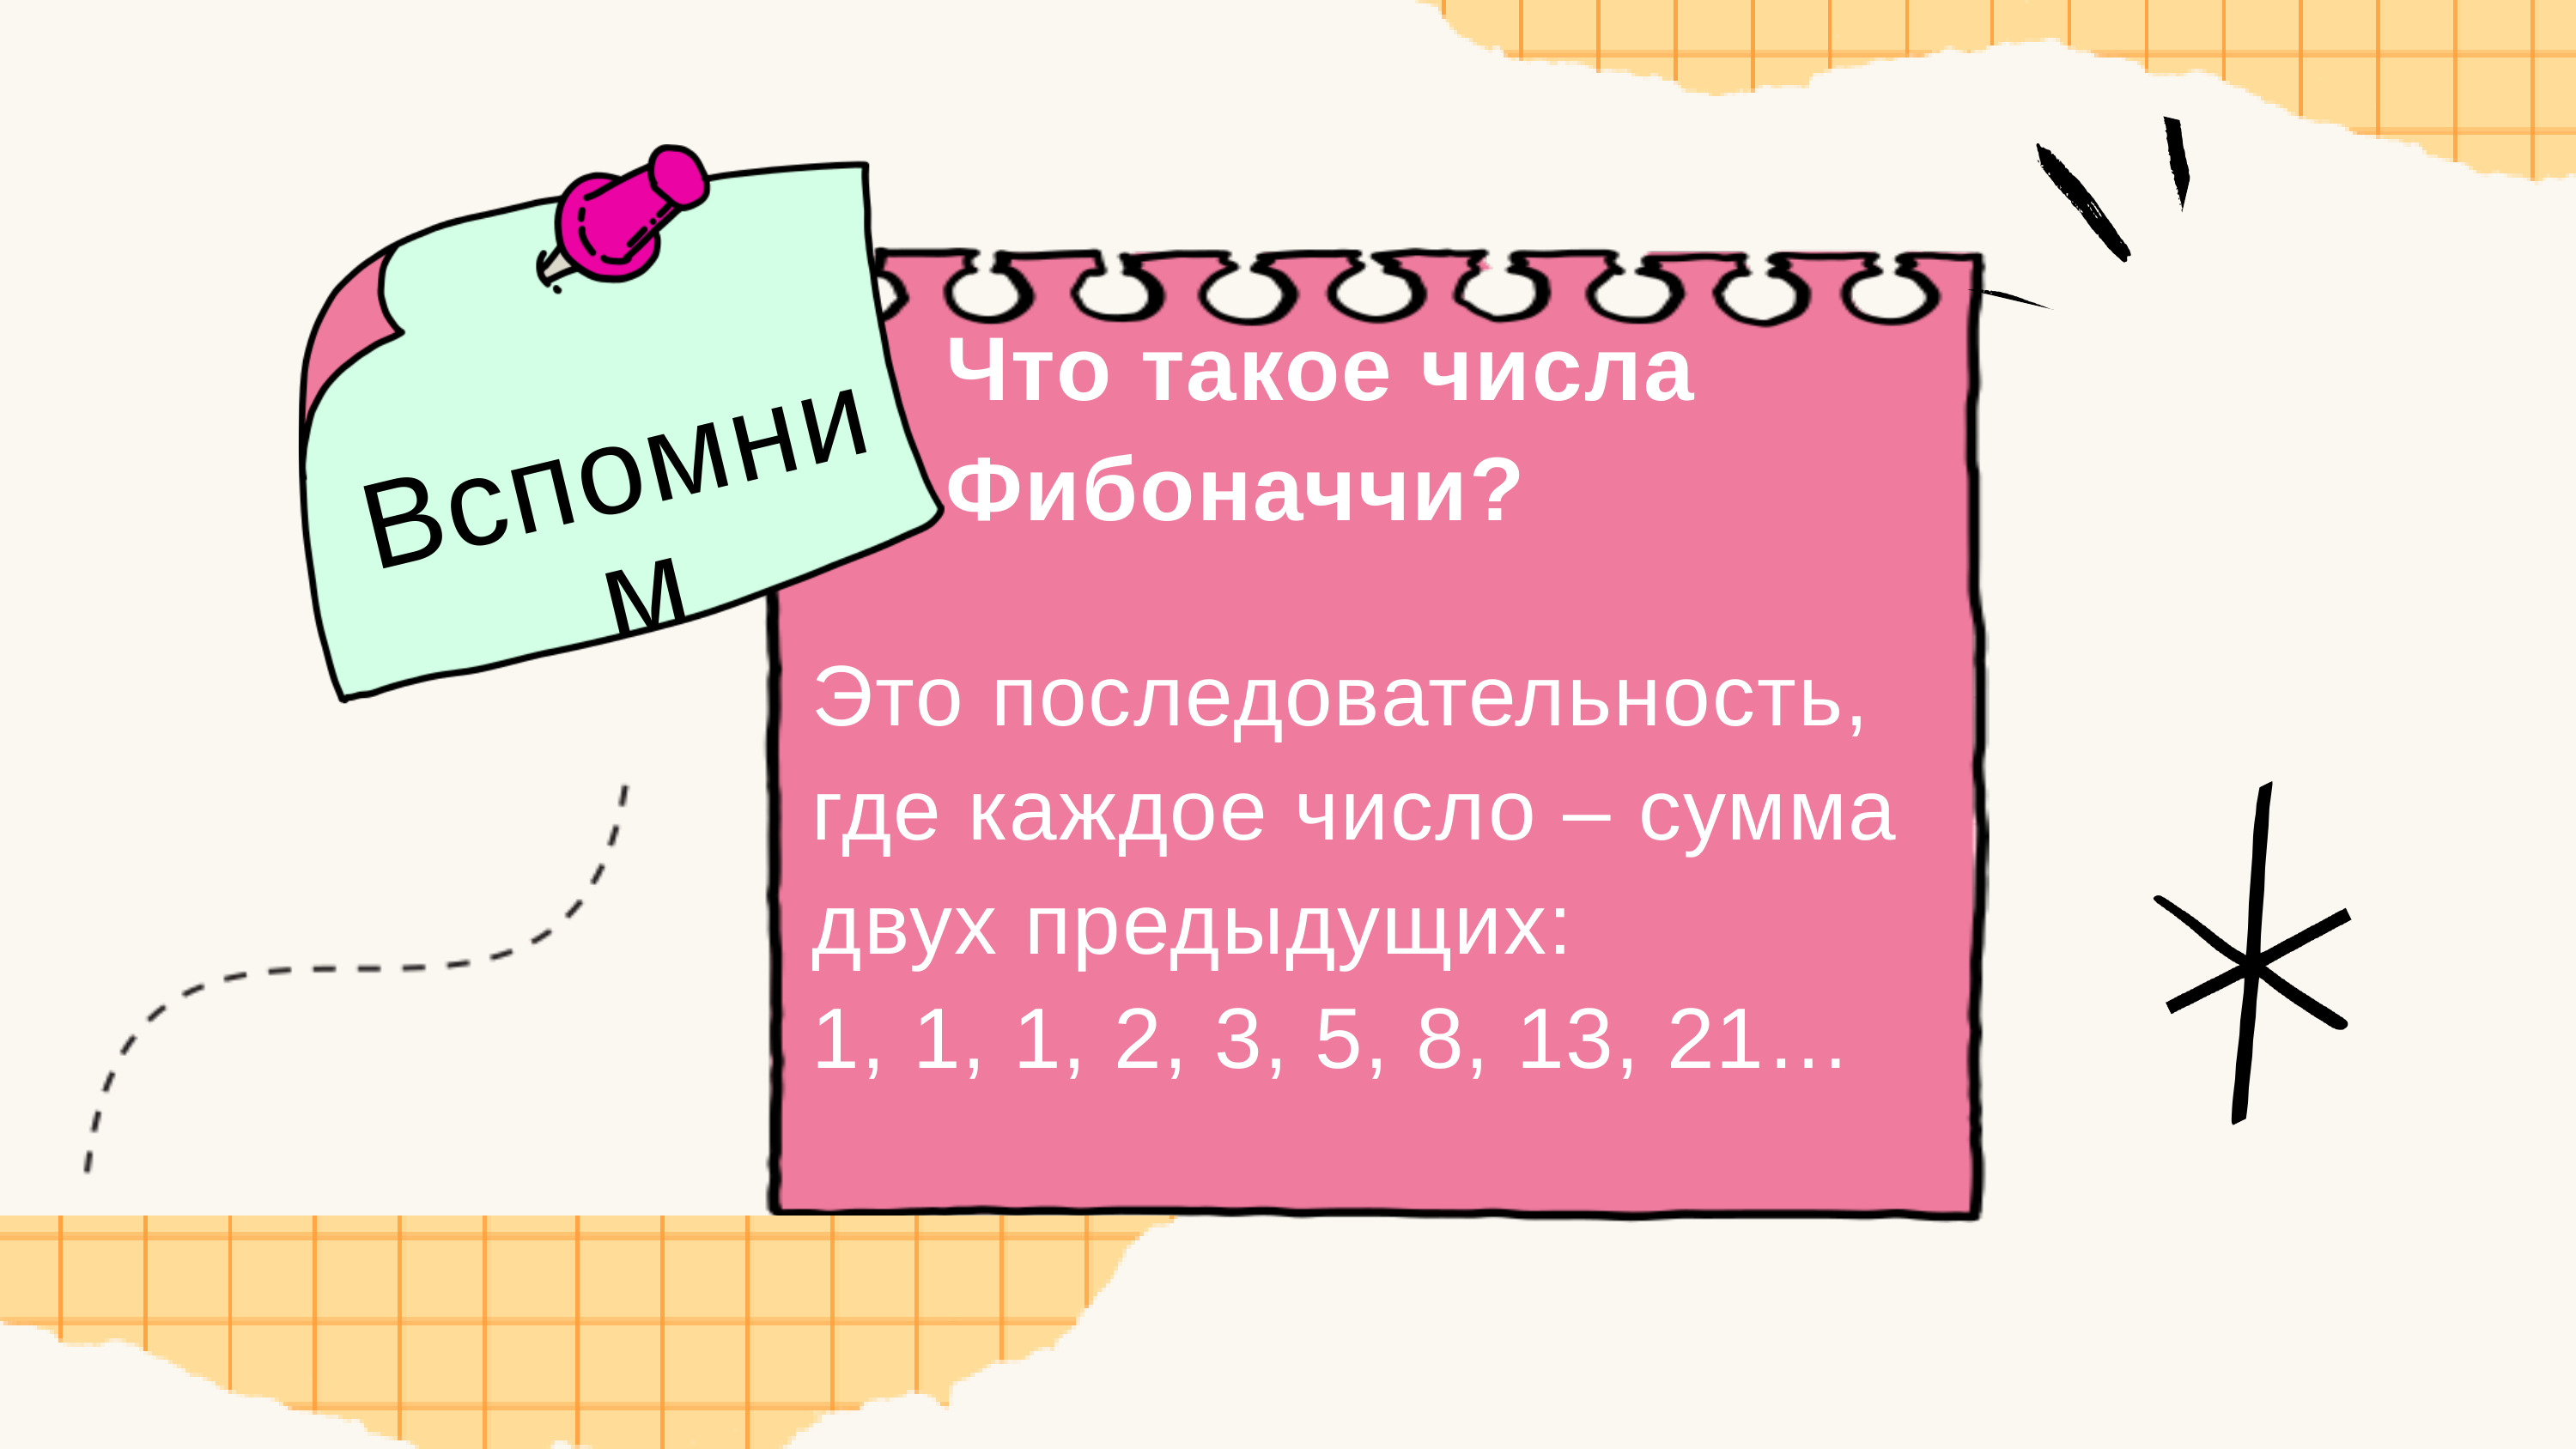

Что такое числа Фибоначчи?
Вспомним
Это последовательность, где каждое число – сумма двух предыдущих:
1, 1, 1, 2, 3, 5, 8, 13, 21…